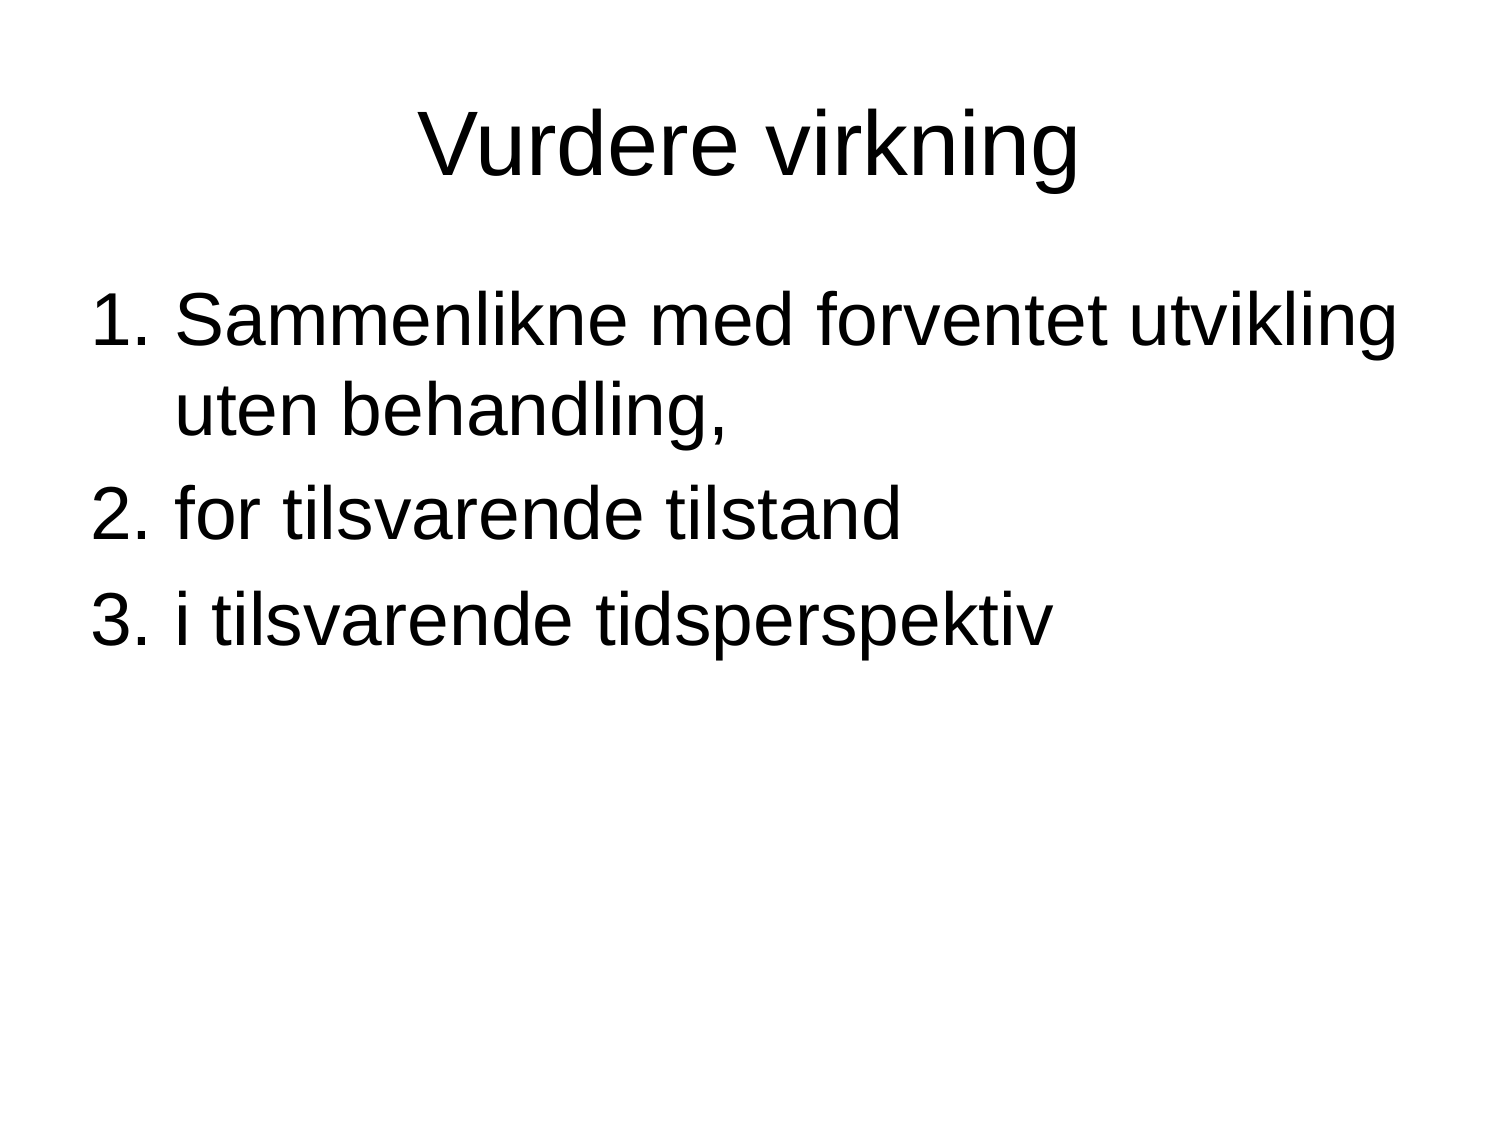

# Vurdere virkning
Sammenlikne med forventet utvikling uten behandling,
for tilsvarende tilstand
i tilsvarende tidsperspektiv